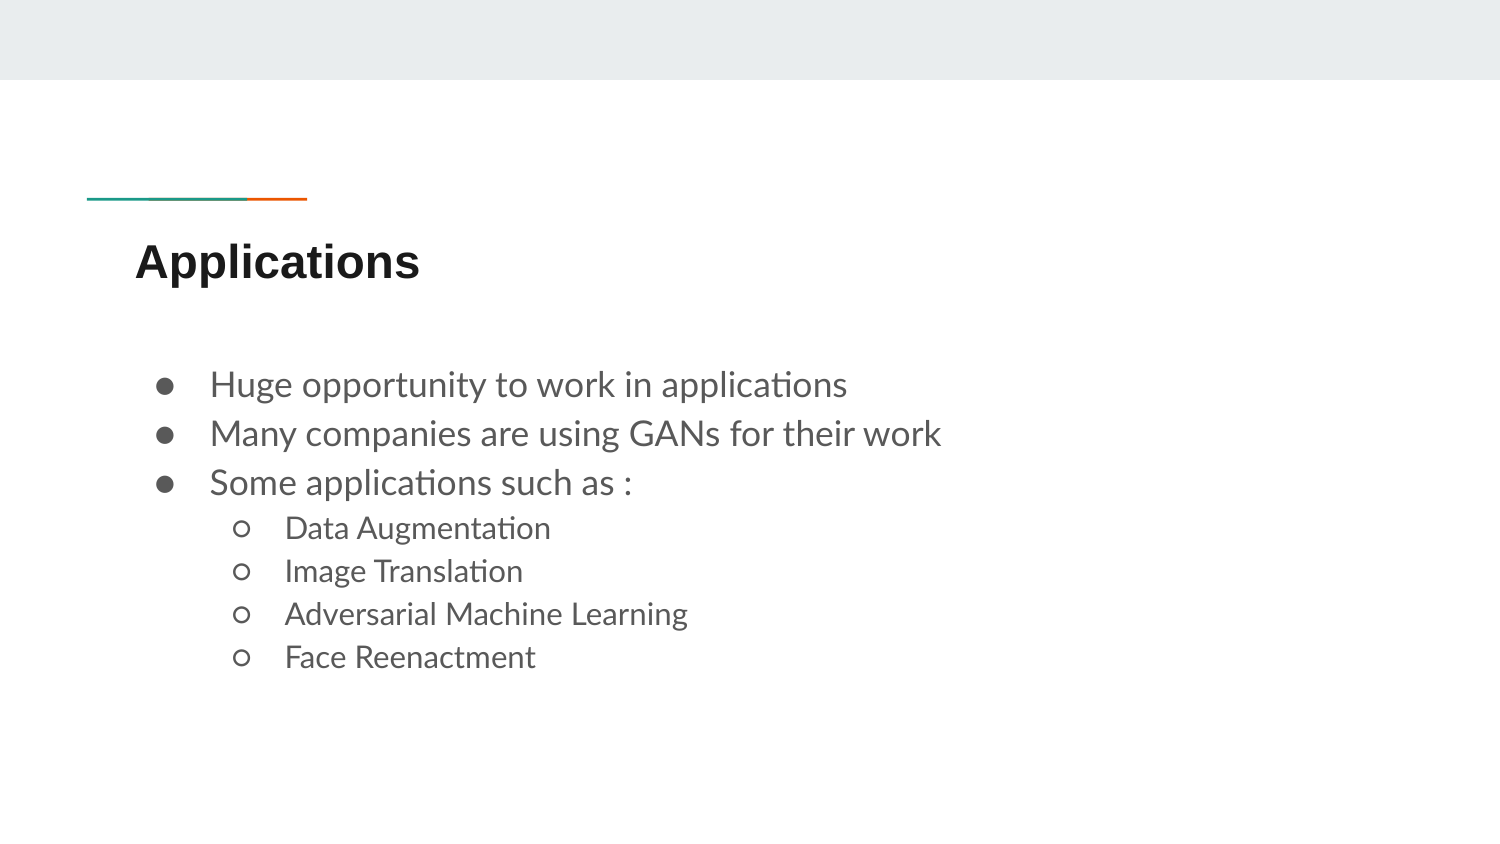

# Applications
Huge opportunity to work in applications
Many companies are using GANs for their work
Some applications such as :
Data Augmentation
Image Translation
Adversarial Machine Learning
Face Reenactment